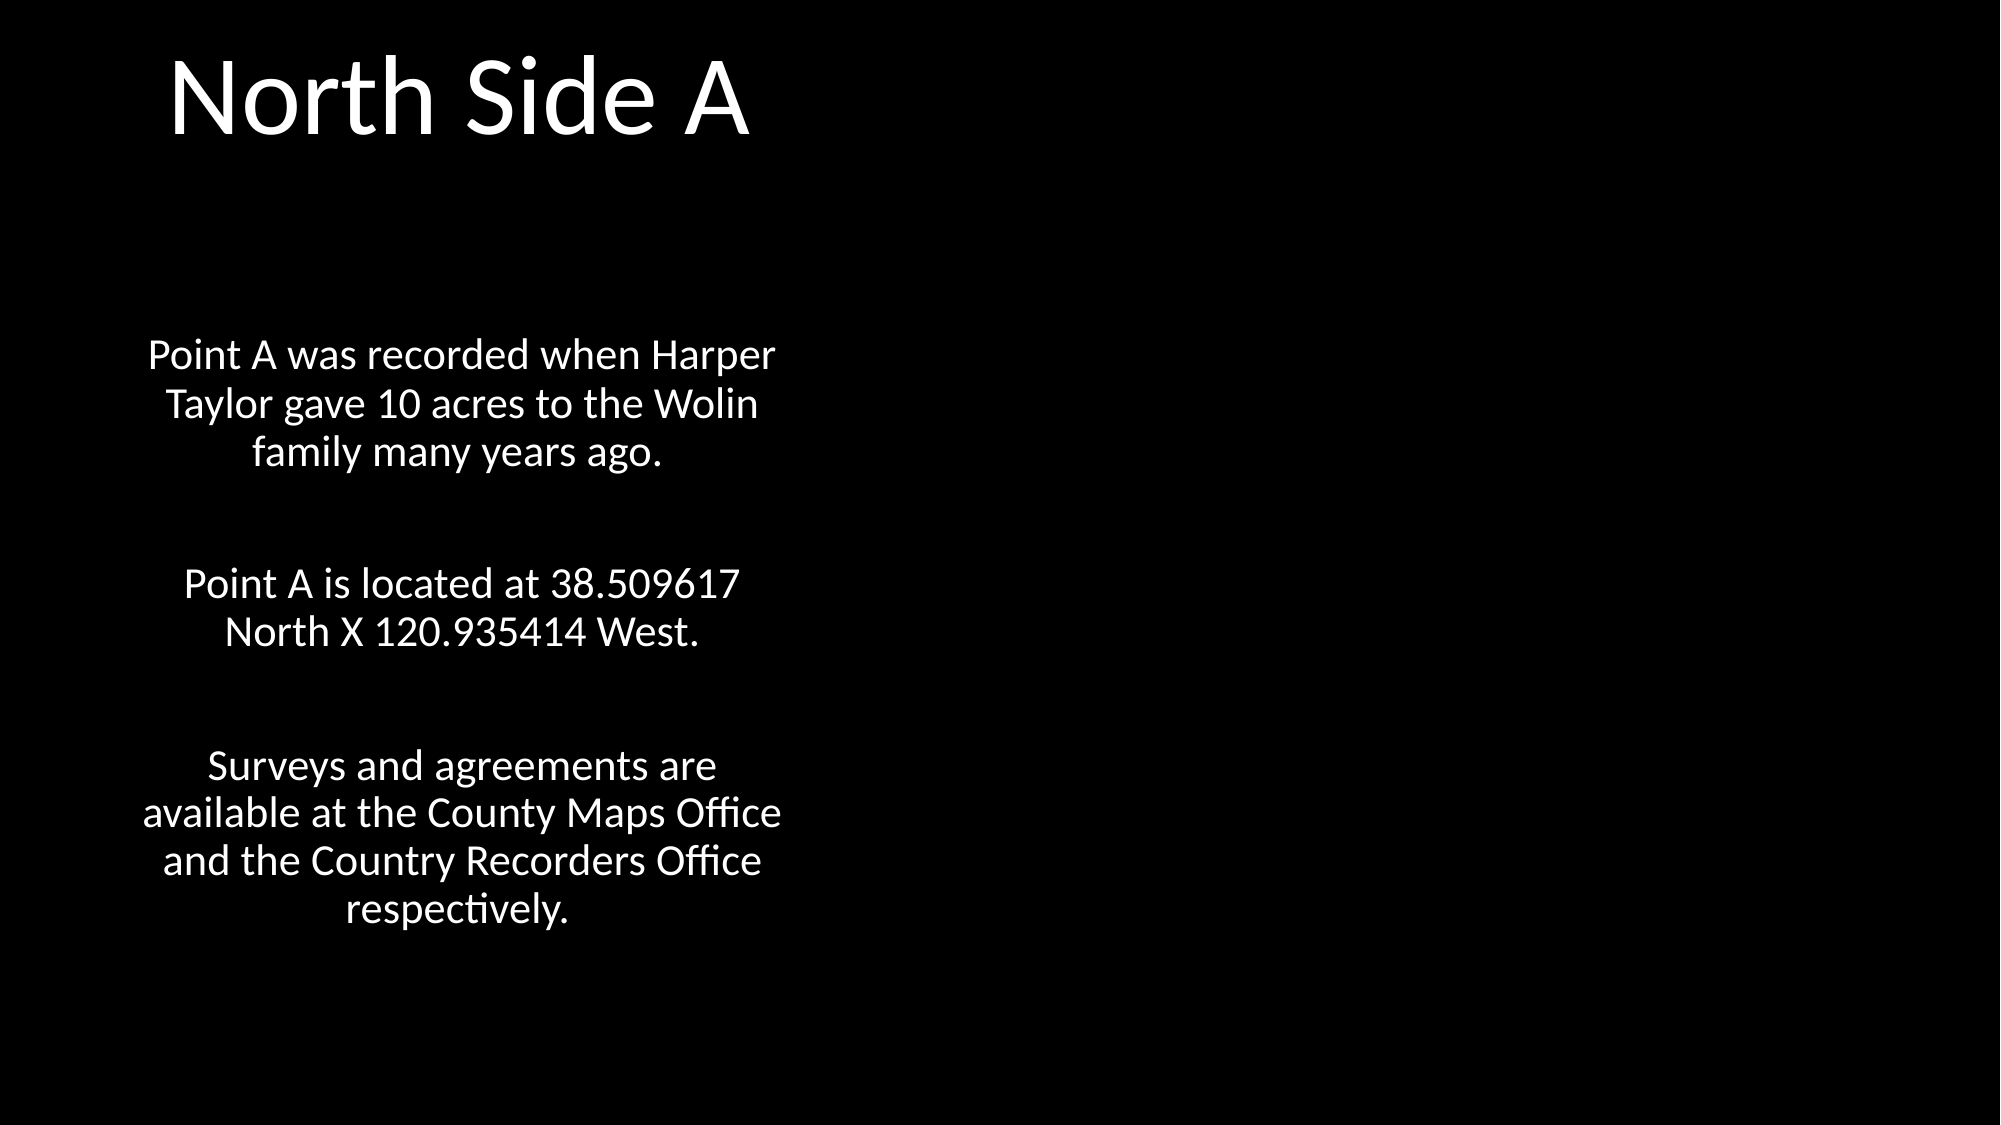

# North Side A
Point A was recorded when Harper Taylor gave 10 acres to the Wolin family many years ago.

Point A is located at 38.509617 North X 120.935414 West.

Surveys and agreements are available at the County Maps Office and the Country Recorders Office respectively.